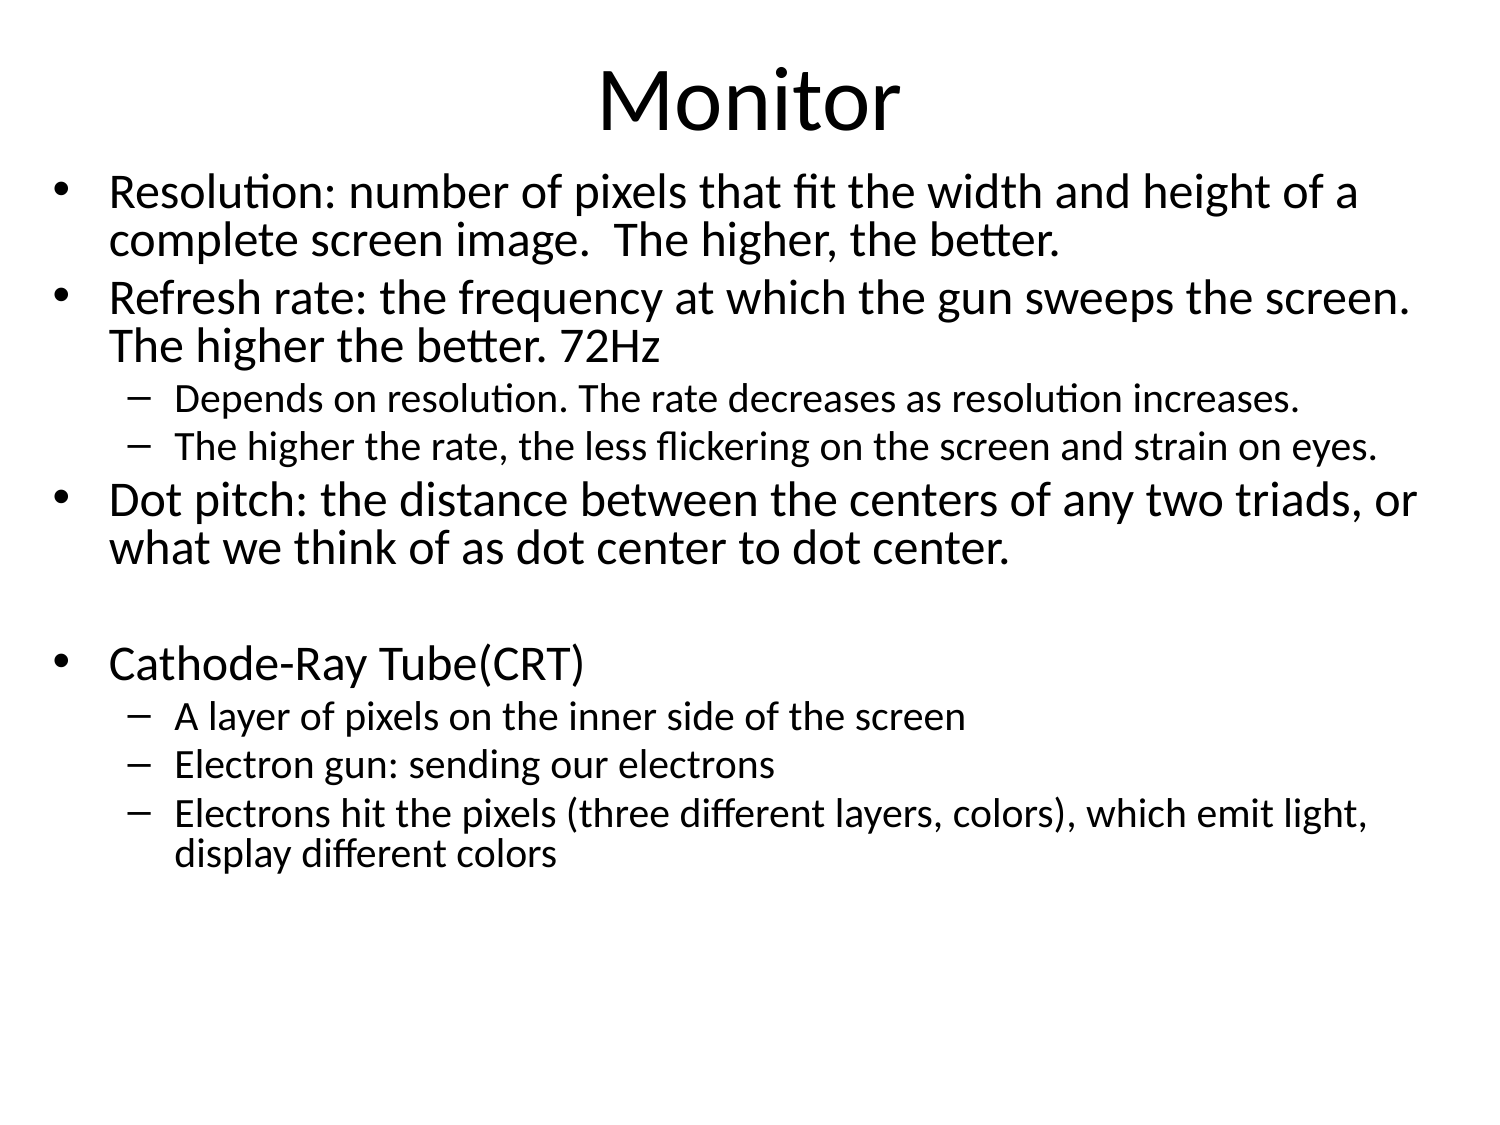

# Monitor
Resolution: number of pixels that fit the width and height of a complete screen image.  The higher, the better.
Refresh rate: the frequency at which the gun sweeps the screen. The higher the better. 72Hz
Depends on resolution. The rate decreases as resolution increases.
The higher the rate, the less flickering on the screen and strain on eyes.
Dot pitch: the distance between the centers of any two triads, or what we think of as dot center to dot center.

Cathode-Ray Tube(CRT)
A layer of pixels on the inner side of the screen
Electron gun: sending our electrons
Electrons hit the pixels (three different layers, colors), which emit light, display different colors